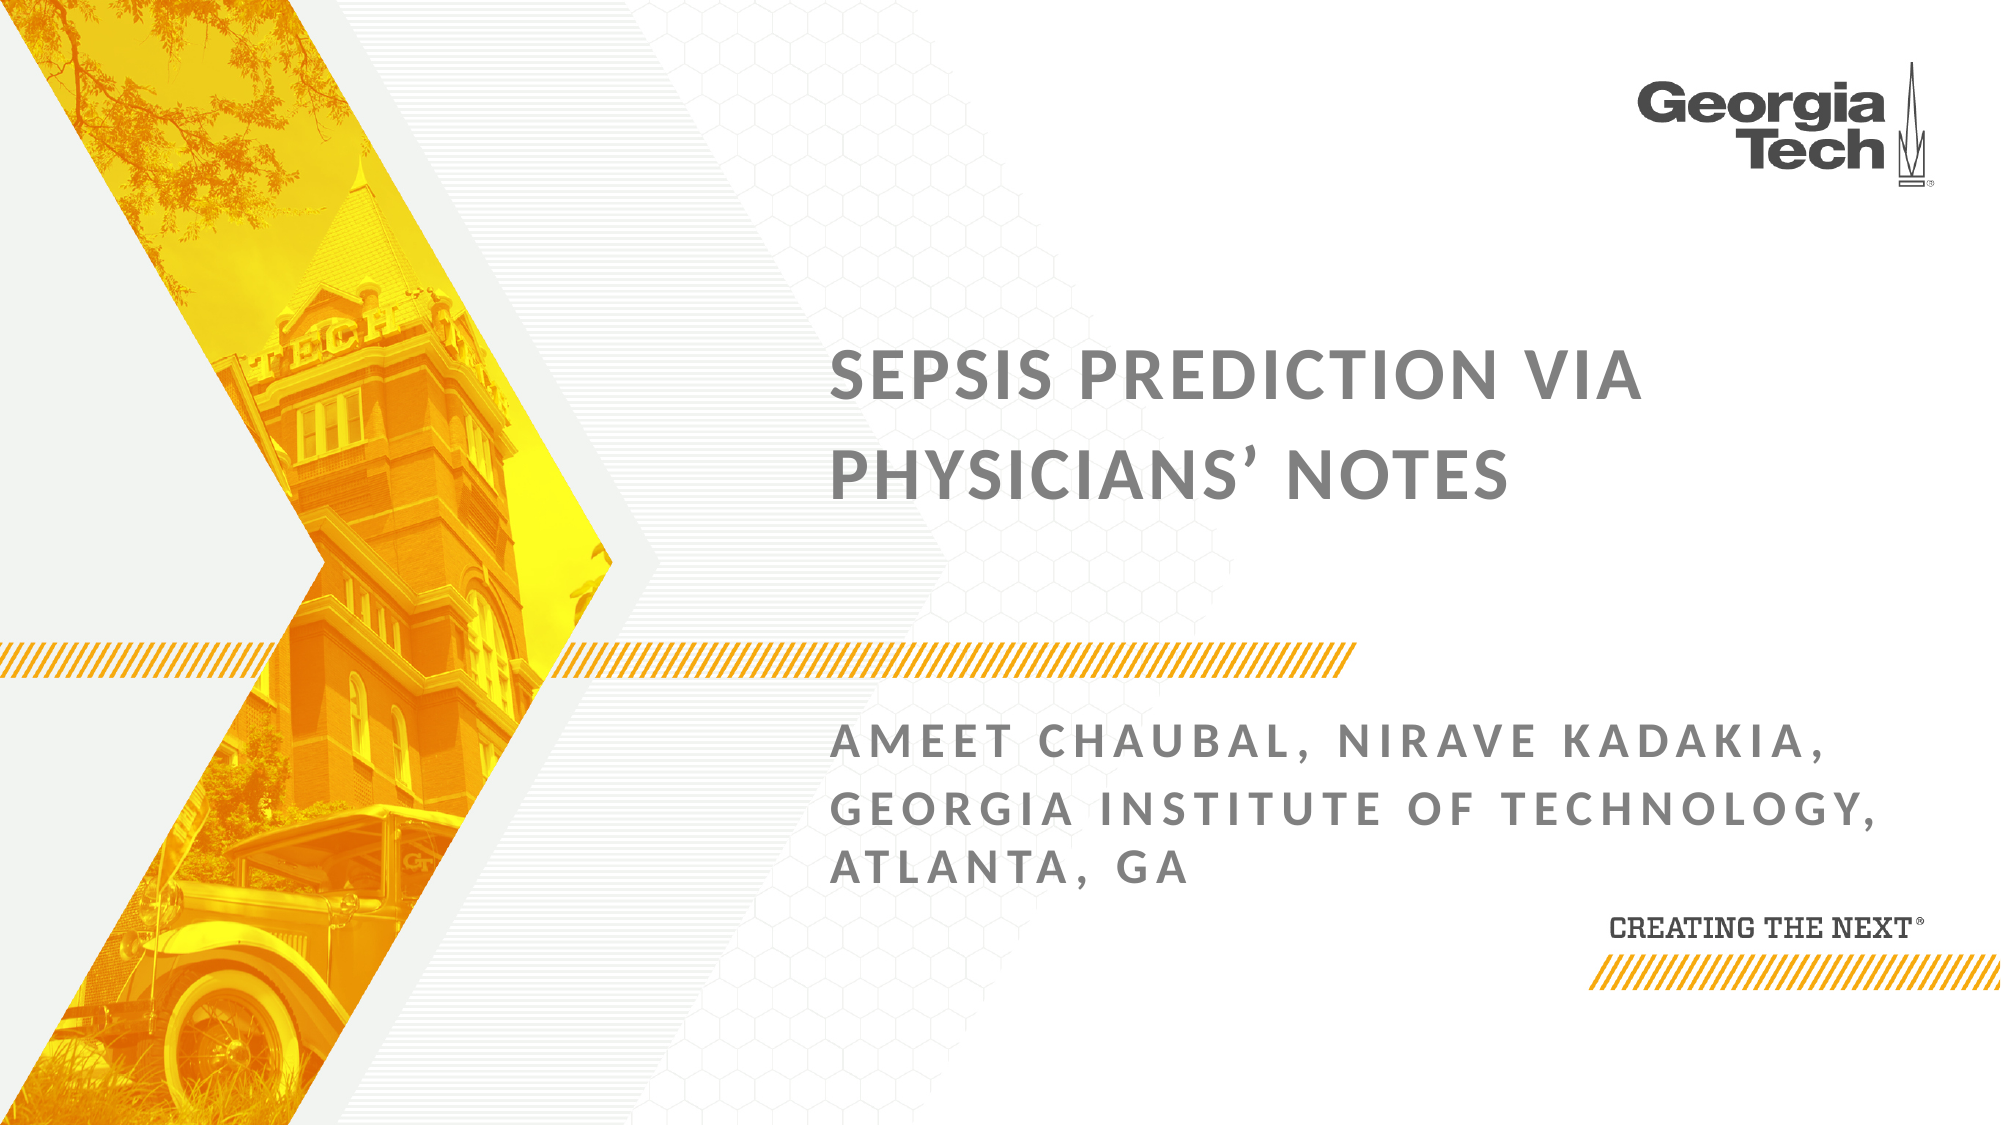

# Sepsis Prediction via Physicians’ Notes
Ameet Chaubal, Nirave Kadakia,
Georgia Institute of Technology, Atlanta, GA